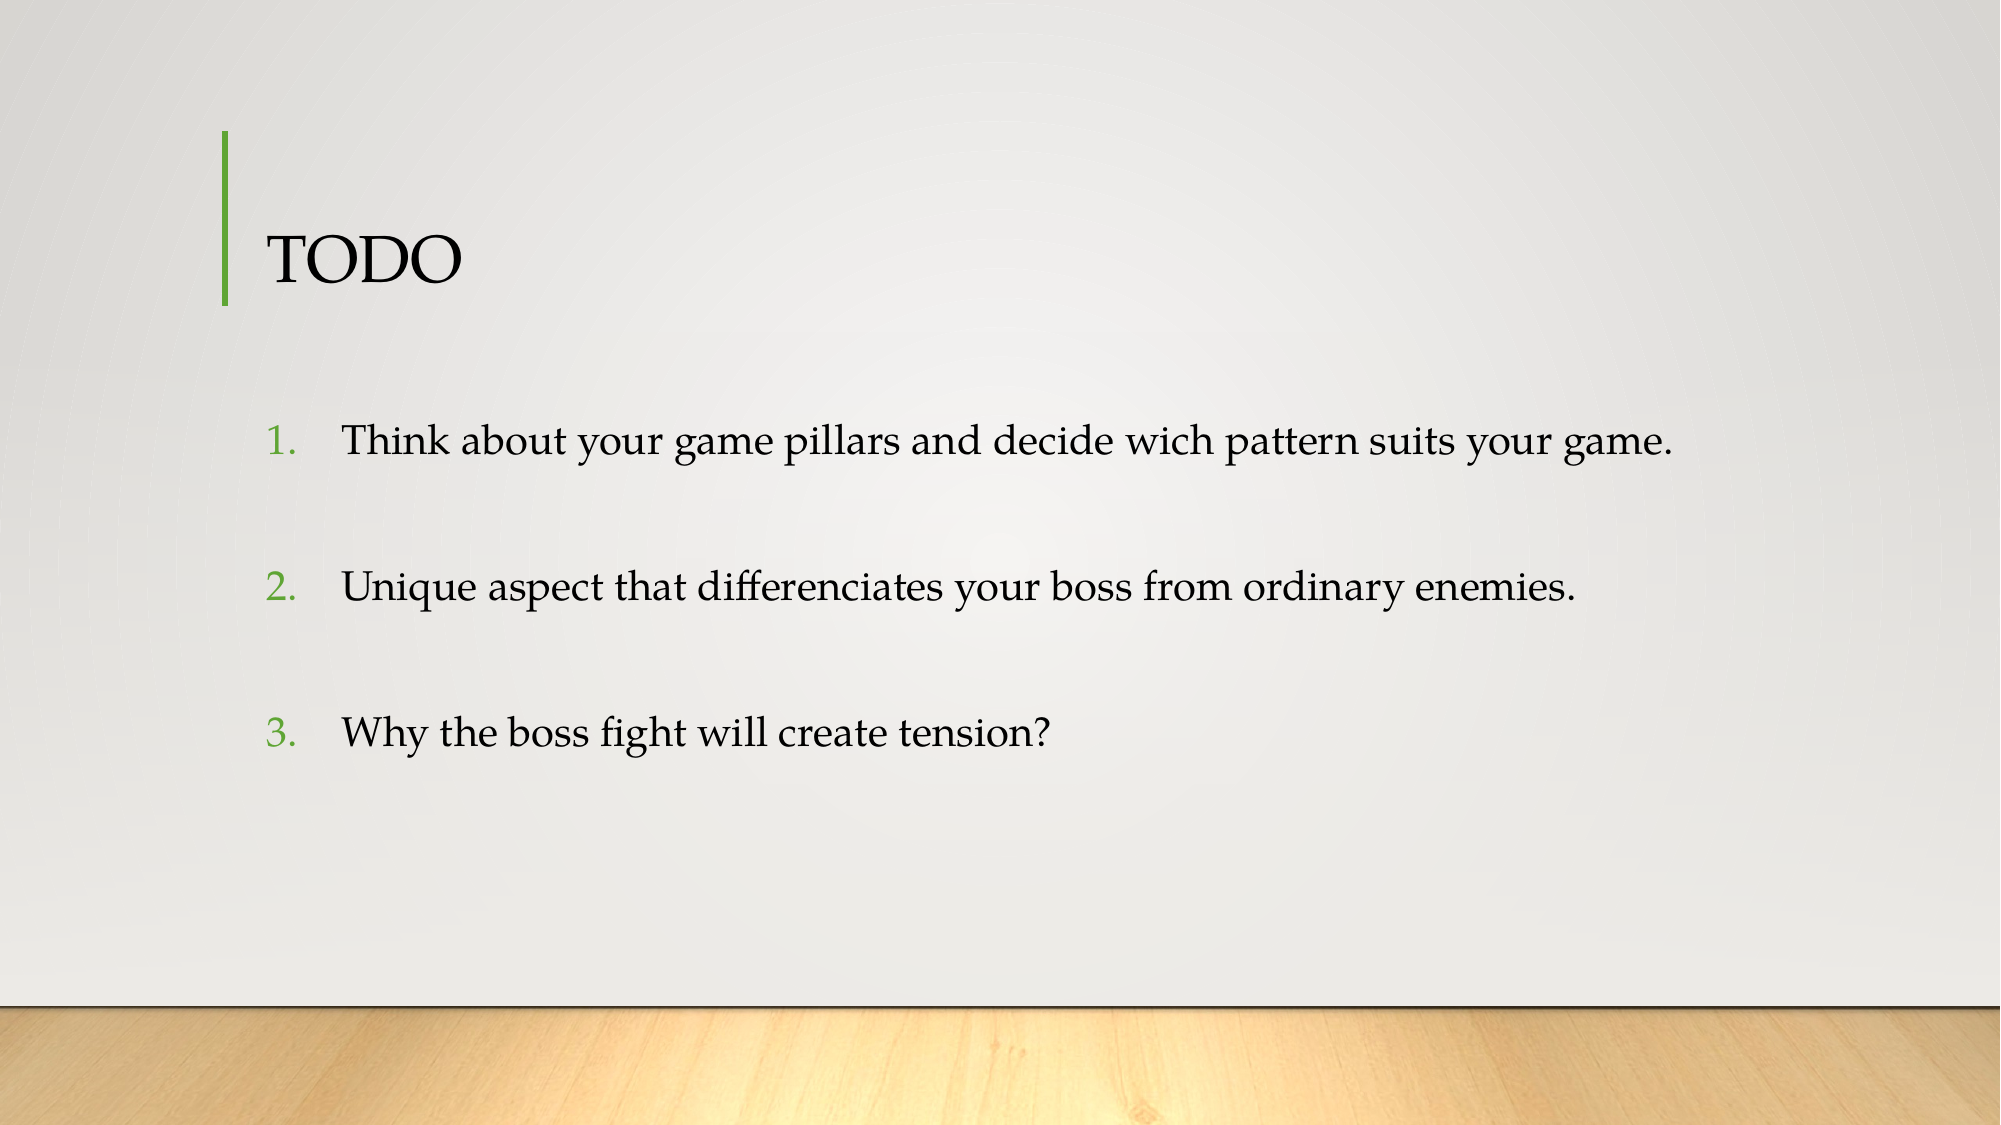

# TODO
Think about your game pillars and decide wich pattern suits your game.
Unique aspect that differenciates your boss from ordinary enemies.
Why the boss fight will create tension?